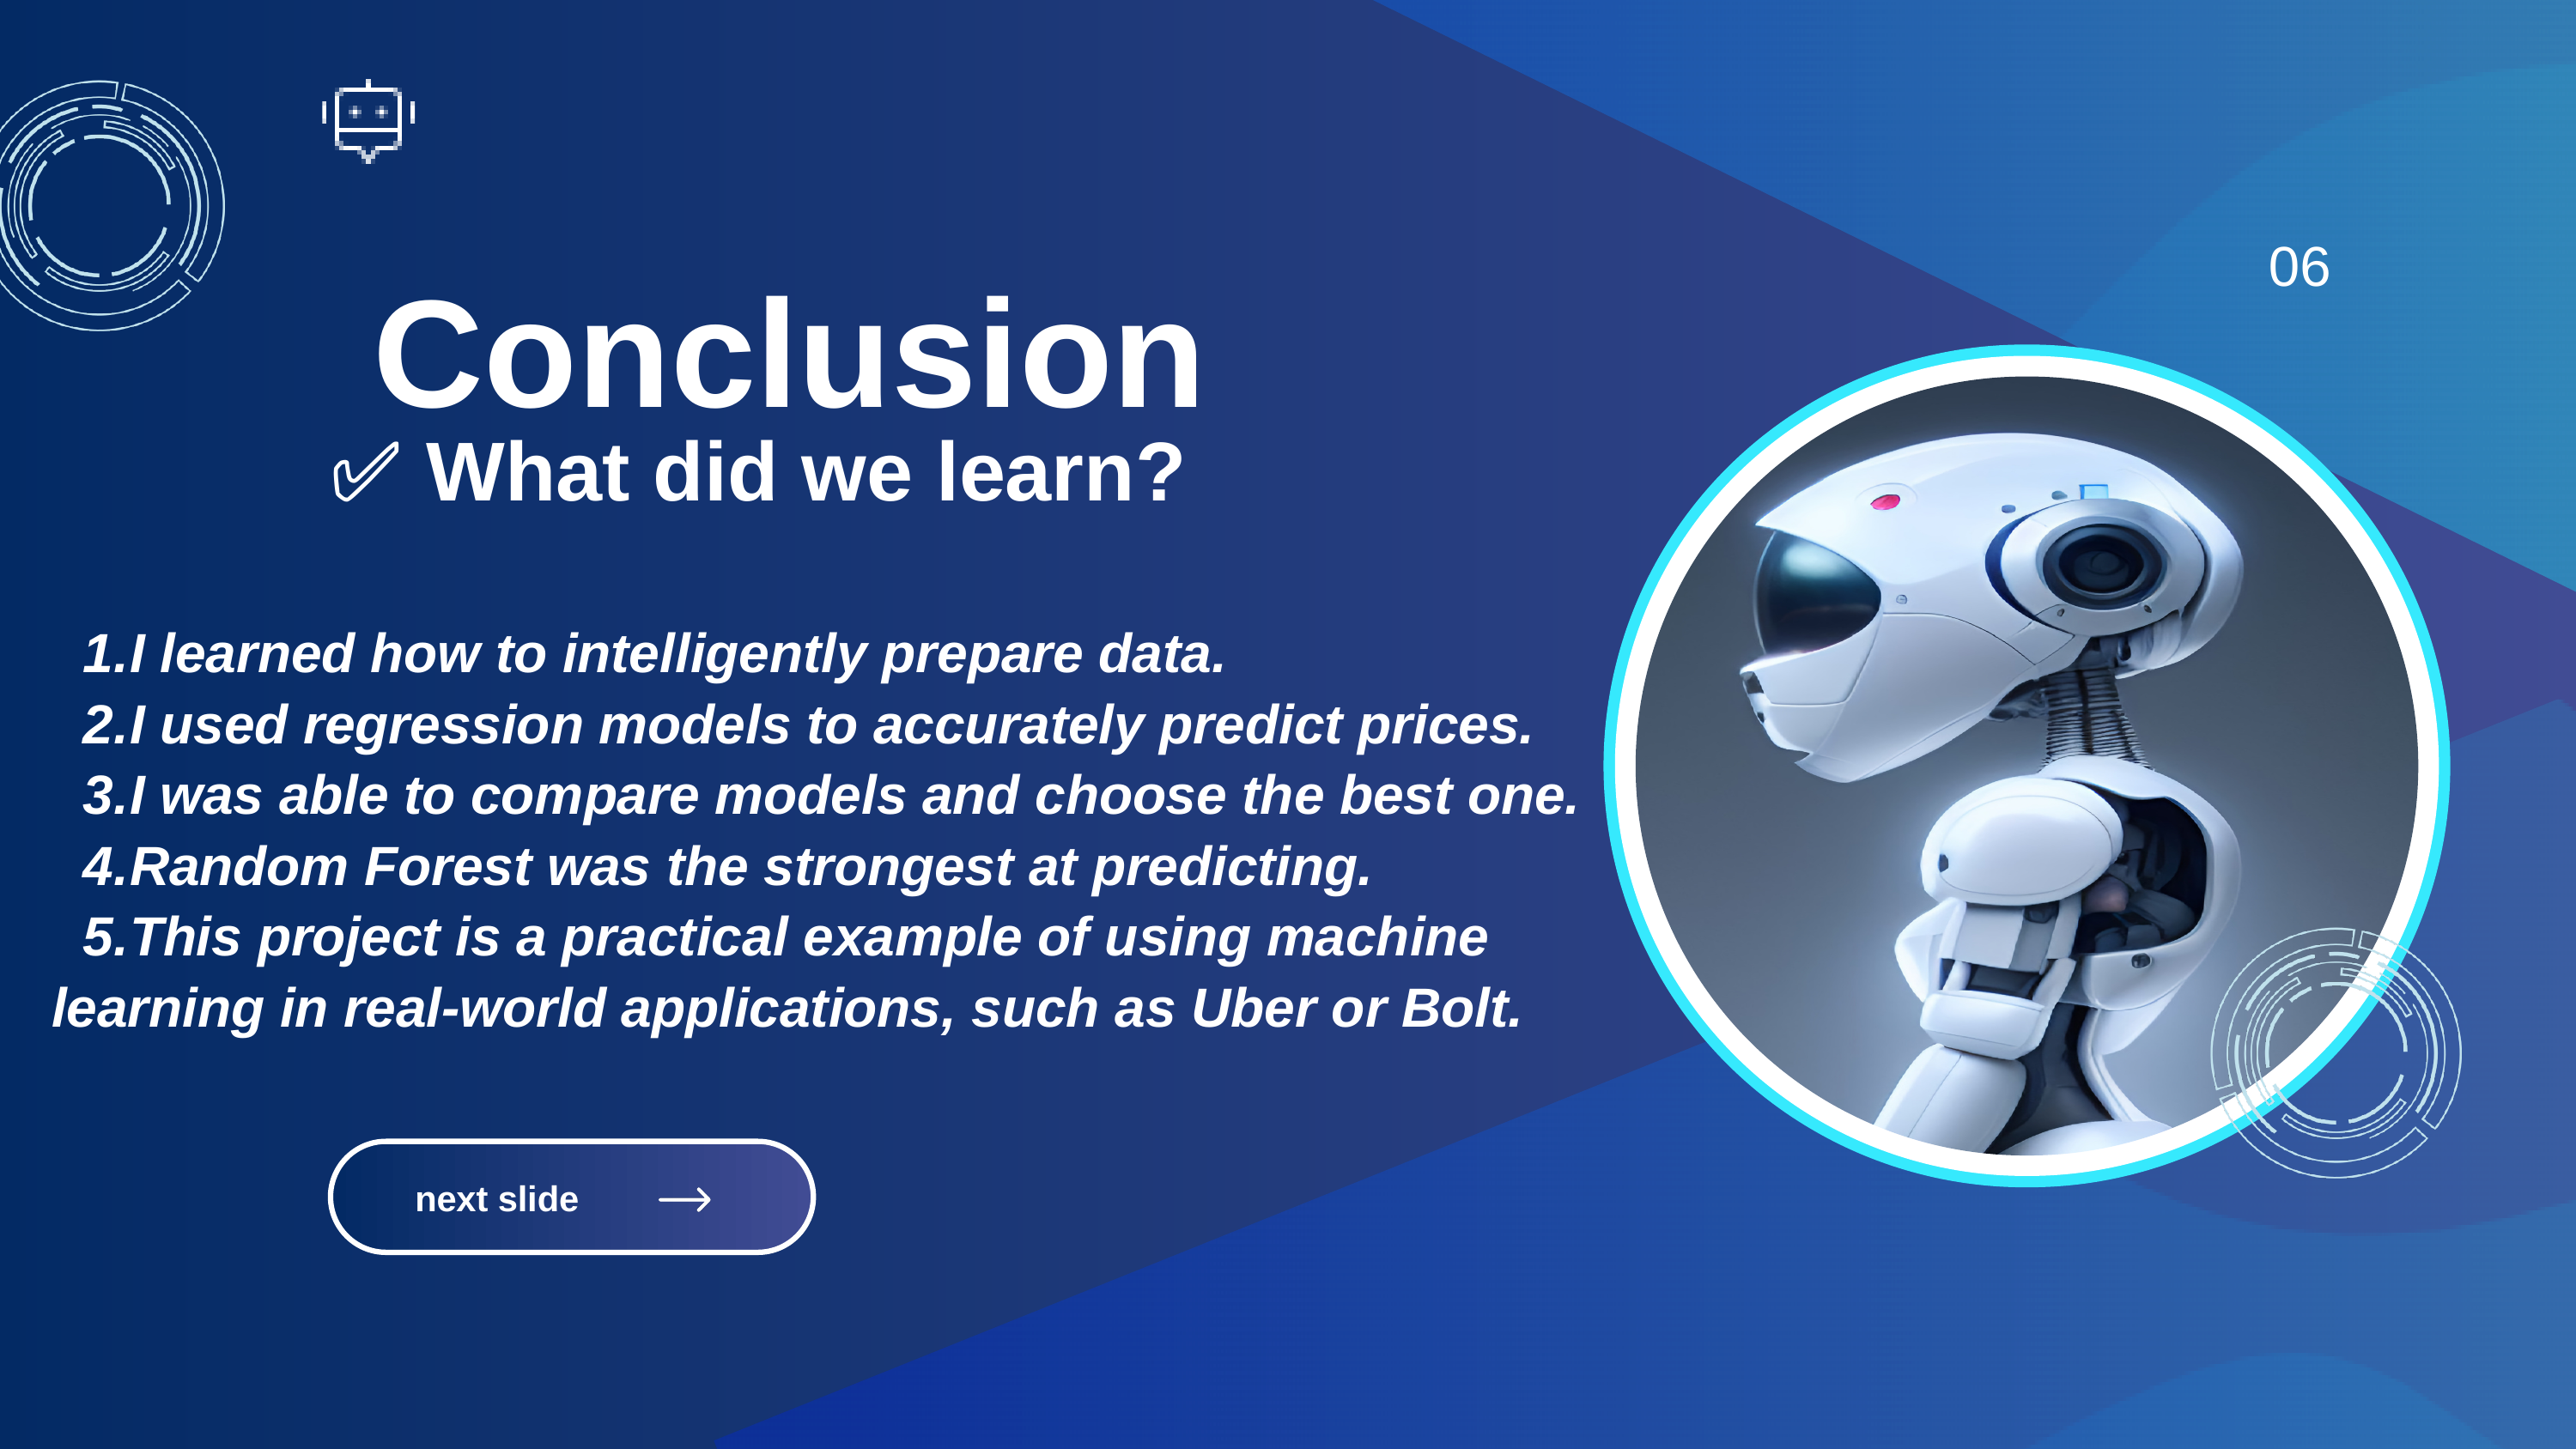

06
 Conclusion
✅ What did we learn?

I learned how to intelligently prepare data.
I used regression models to accurately predict prices.
I was able to compare models and choose the best one.
Random Forest was the strongest at predicting.
This project is a practical example of using machine
 learning in real-world applications, such as Uber or Bolt.

next slide